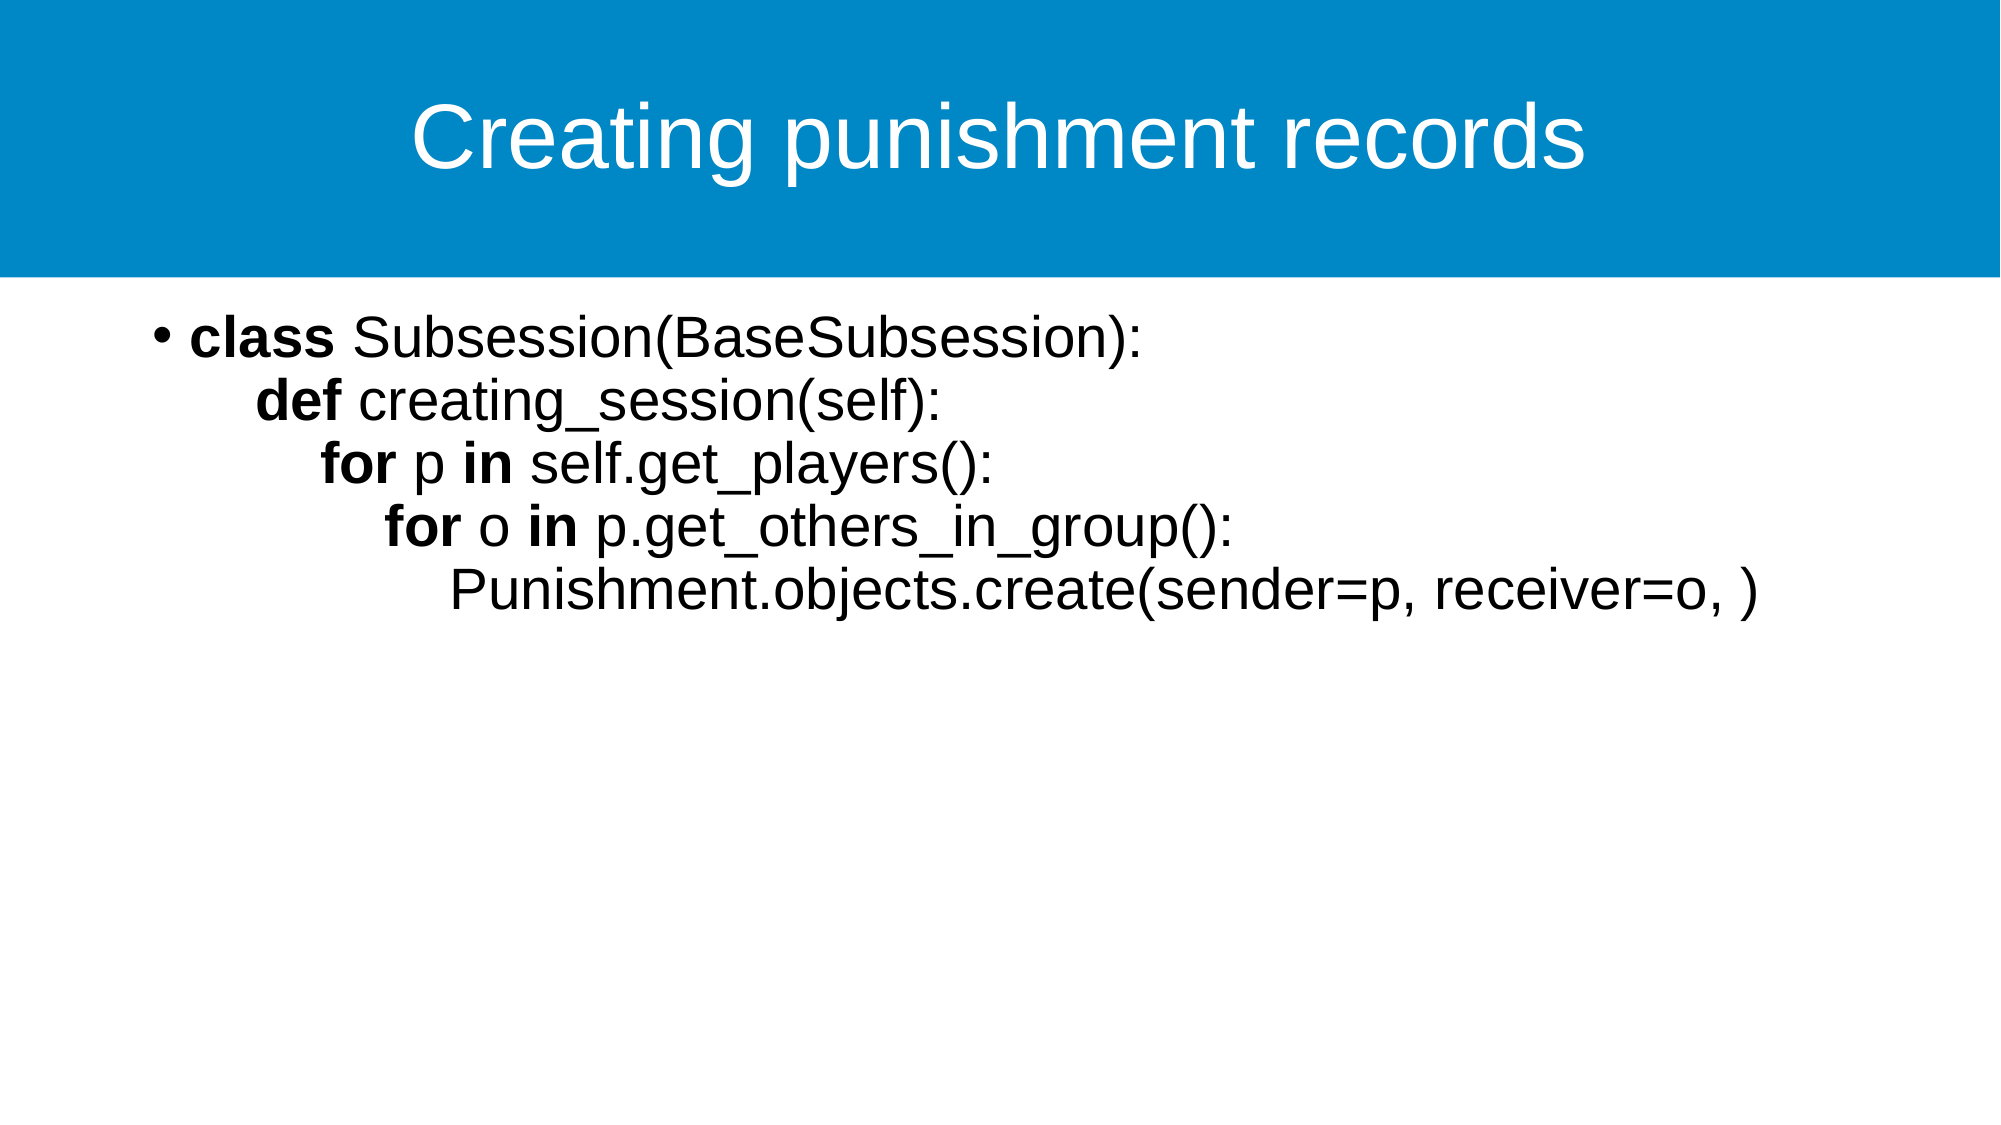

# Creating punishment records
class Subsession(BaseSubsession):
    def creating_session(self):
        for p in self.get_players():
            for o in p.get_others_in_group():
                Punishment.objects.create(sender=p, receiver=o, )